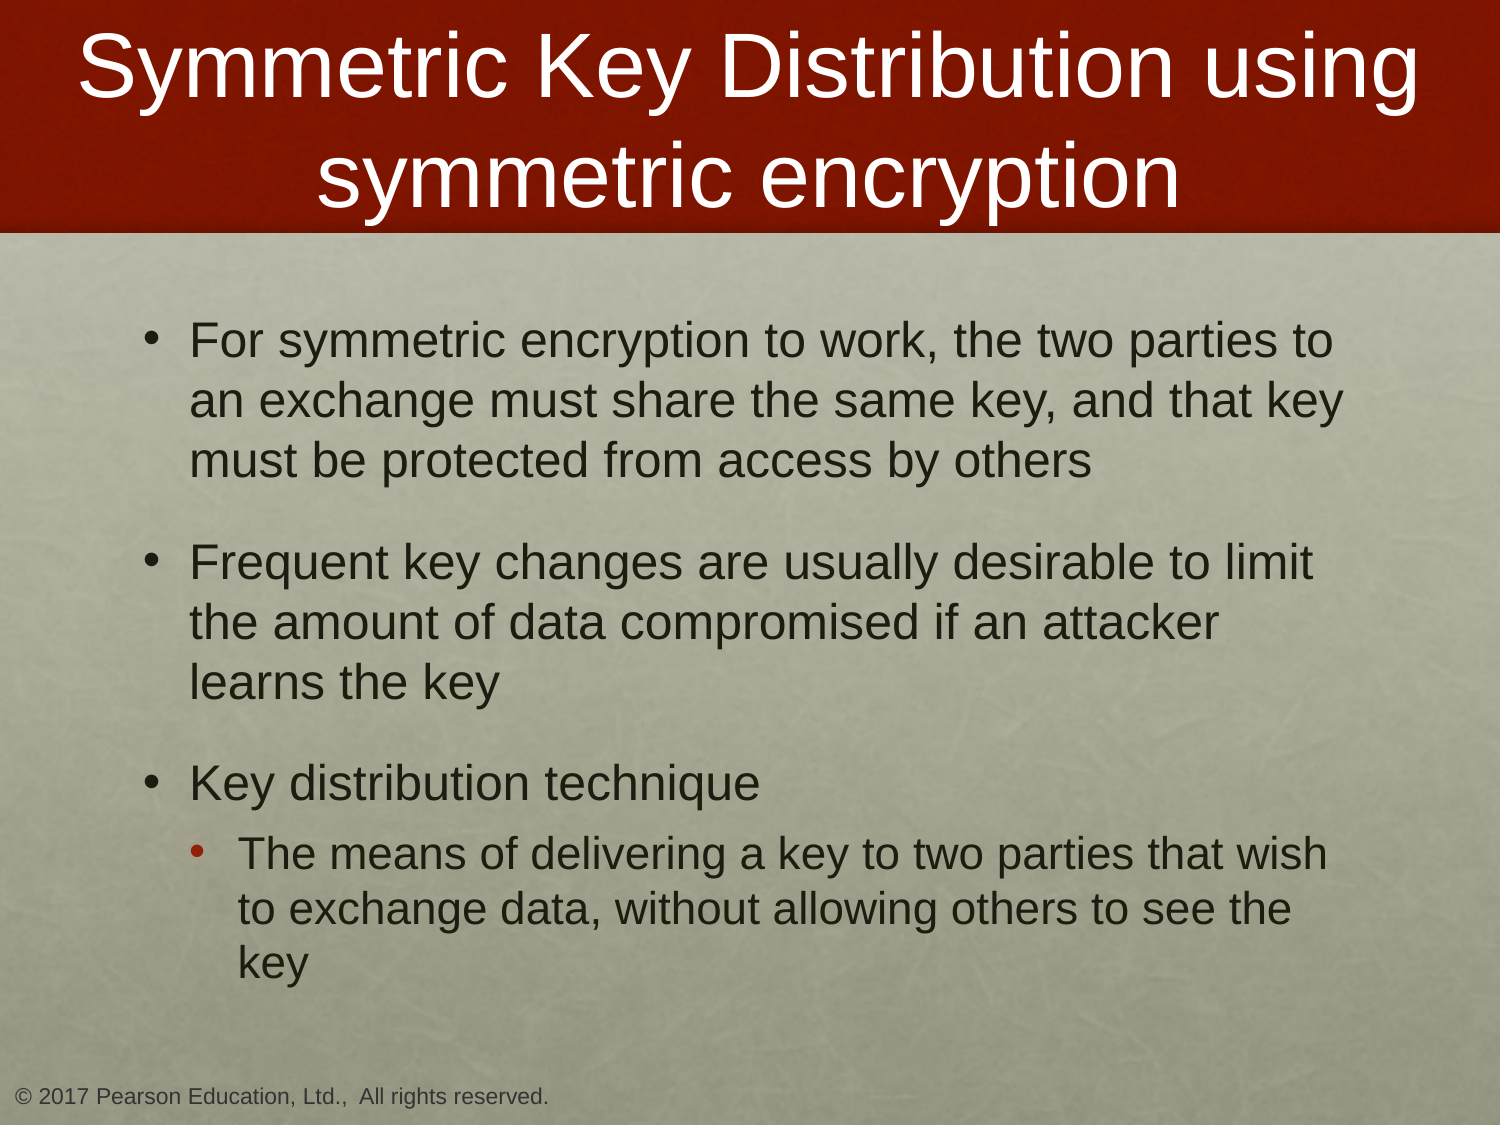

# Symmetric Key Distribution using symmetric encryption
For symmetric encryption to work, the two parties to an exchange must share the same key, and that key must be protected from access by others
Frequent key changes are usually desirable to limit the amount of data compromised if an attacker learns the key
Key distribution technique
The means of delivering a key to two parties that wish to exchange data, without allowing others to see the key
© 2017 Pearson Education, Ltd.,  All rights reserved.